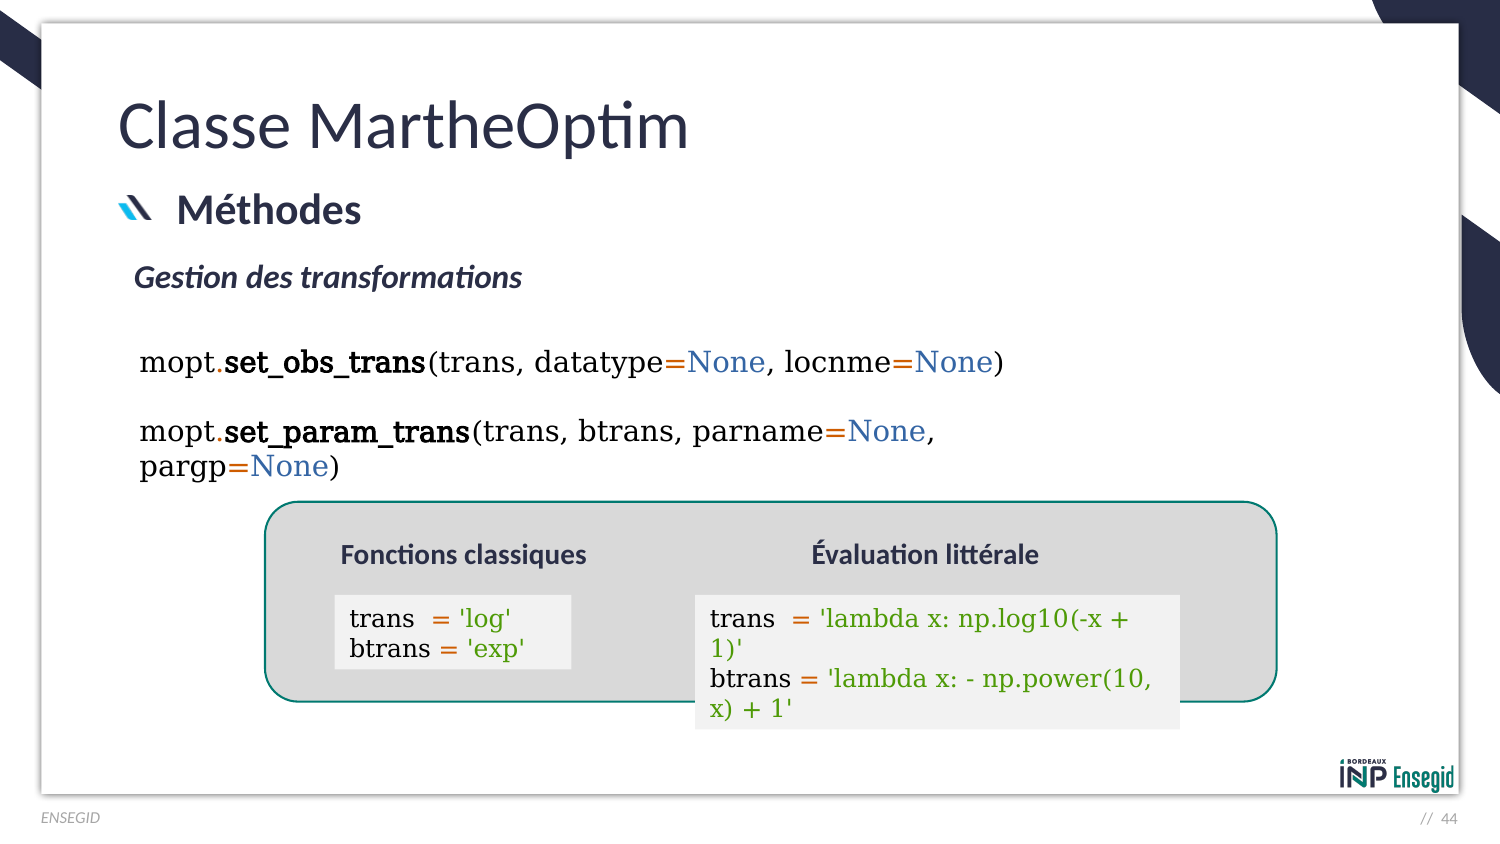

# Classe MartheOptim
Méthodes
Gestion des transformations
mopt.set_obs_trans(trans, datatype=None, locnme=None)

mopt.set_param_trans(trans, btrans, parname=None, pargp=None)

Fonctions classiques
Évaluation littérale
trans  = 'log'
btrans = 'exp'
trans  = 'lambda x: np.log10(-x + 1)'
btrans = 'lambda x: - np.power(10, x) + 1'